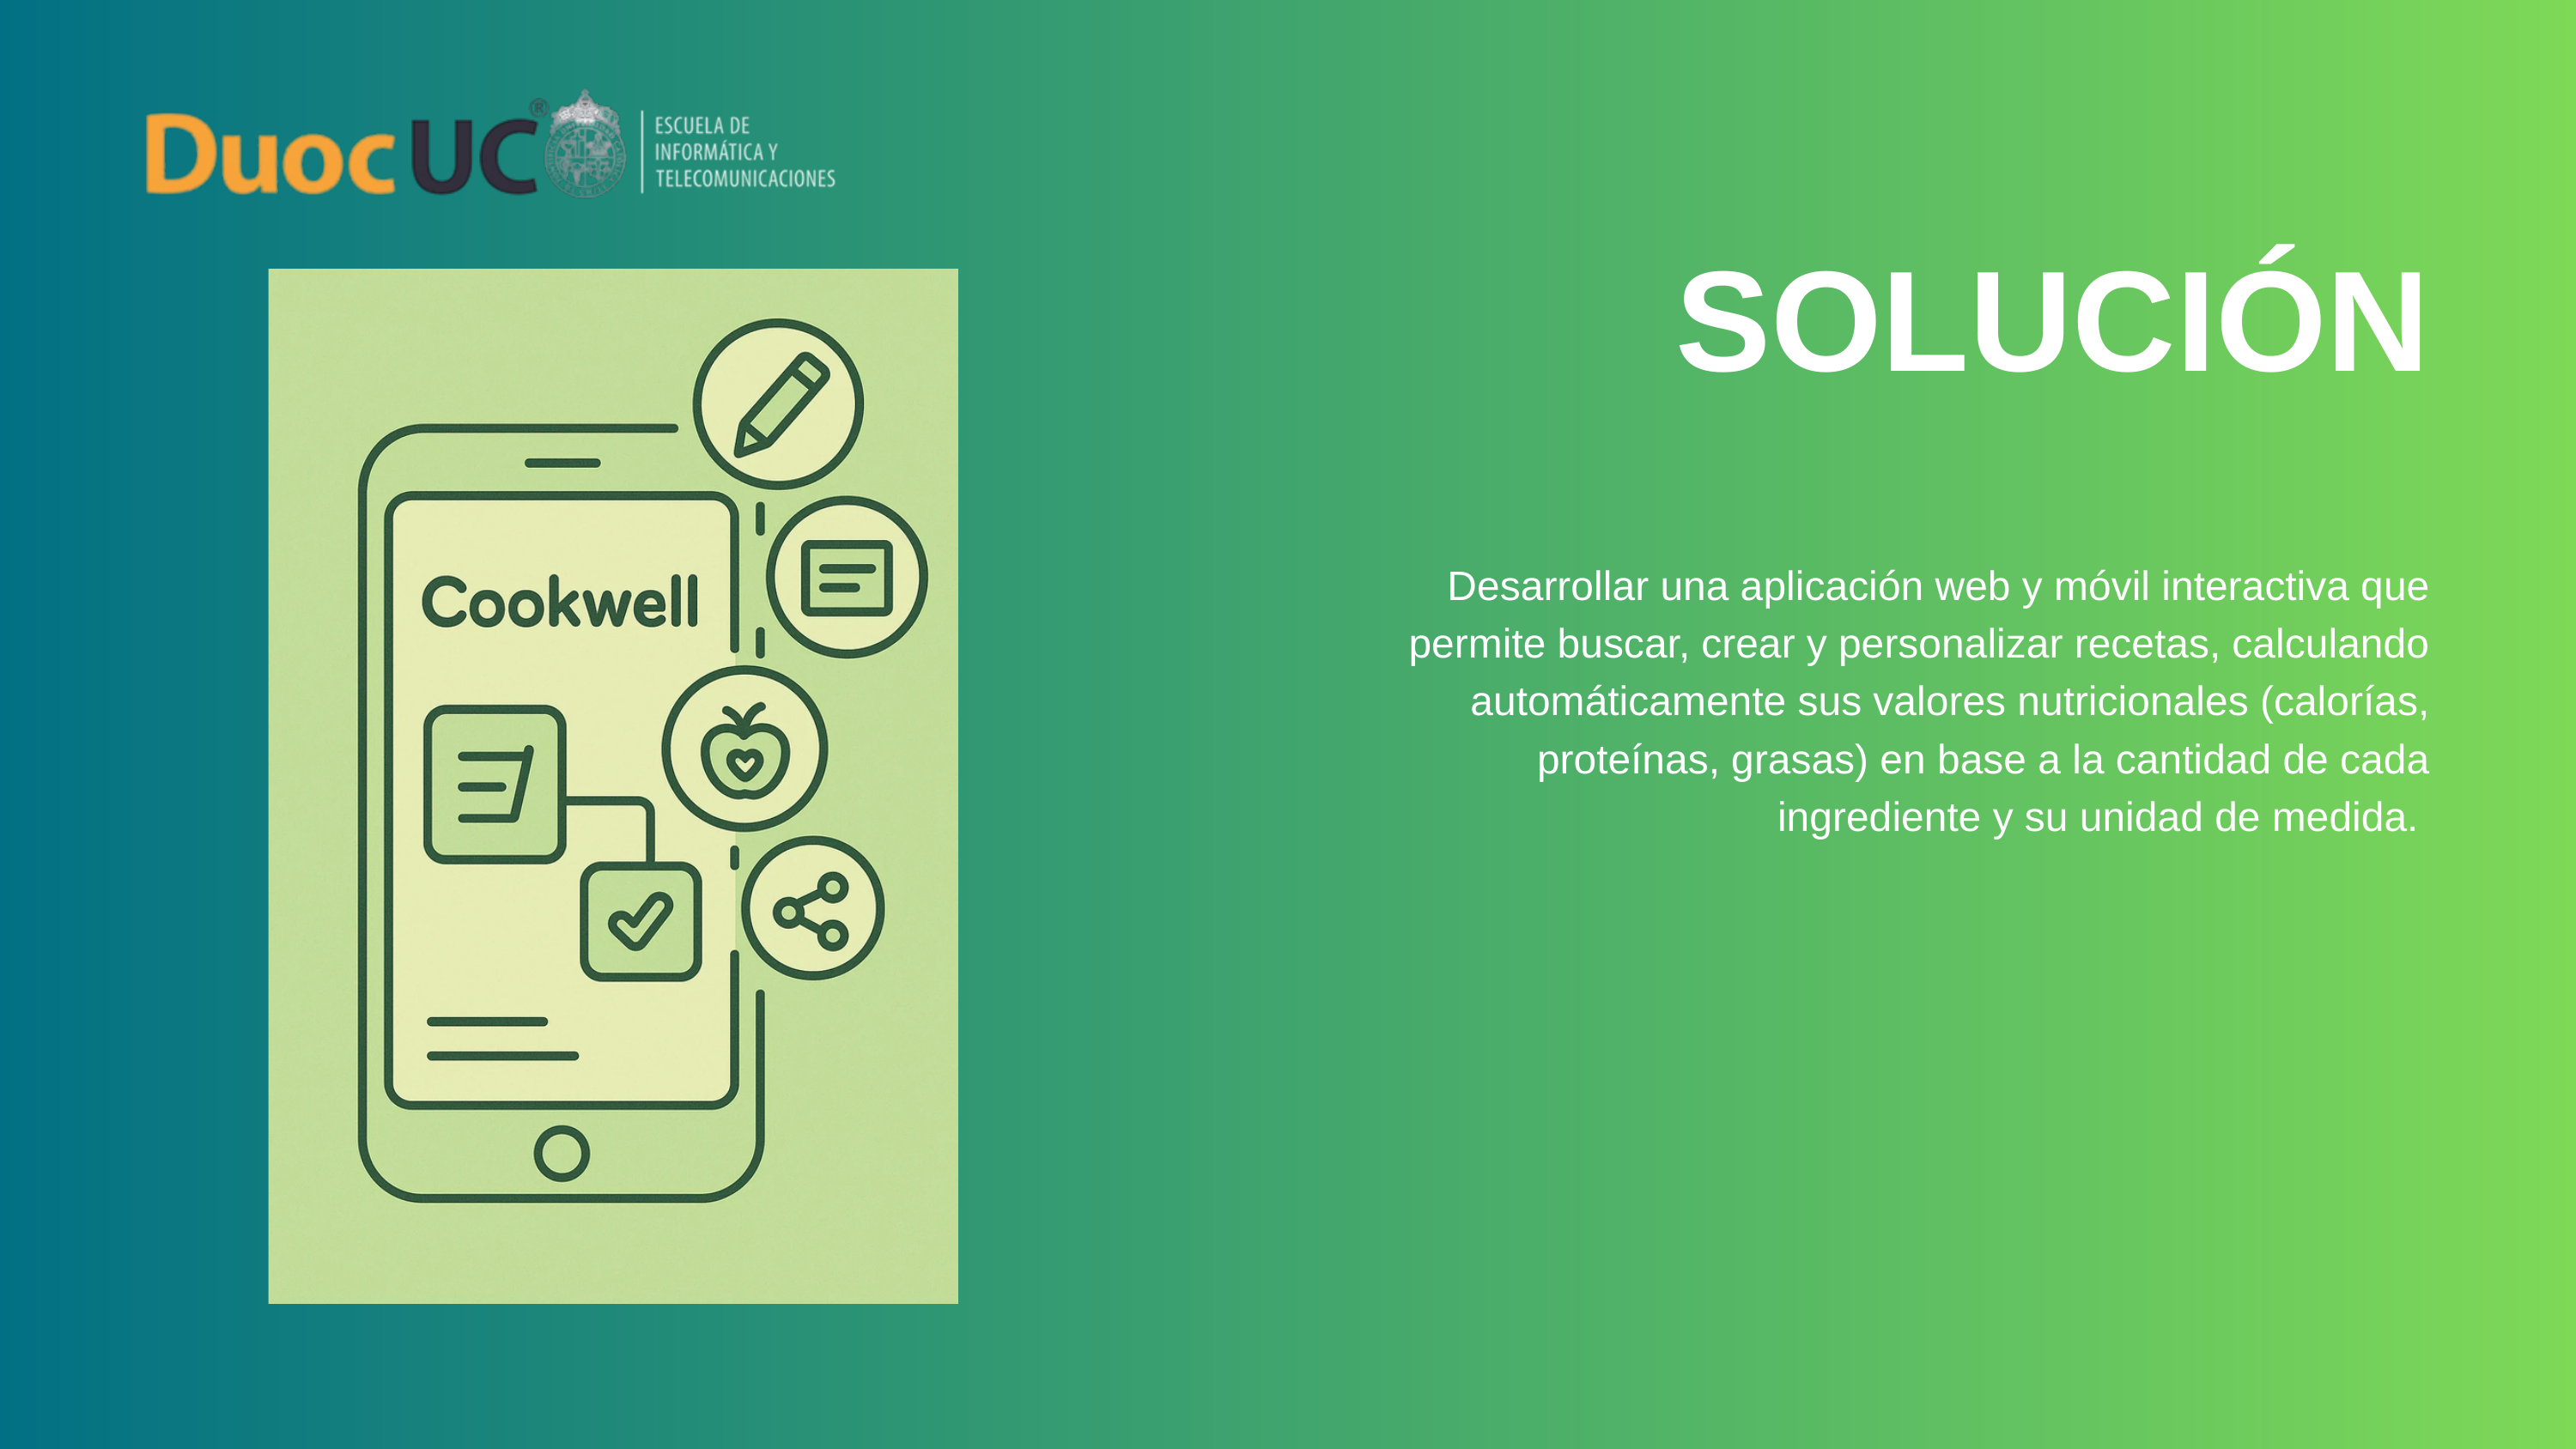

SOLUCIÓN

Desarrollar una aplicación web y móvil interactiva que permite buscar, crear y personalizar recetas, calculando automáticamente sus valores nutricionales (calorías, proteínas, grasas) en base a la cantidad de cada ingrediente y su unidad de medida.